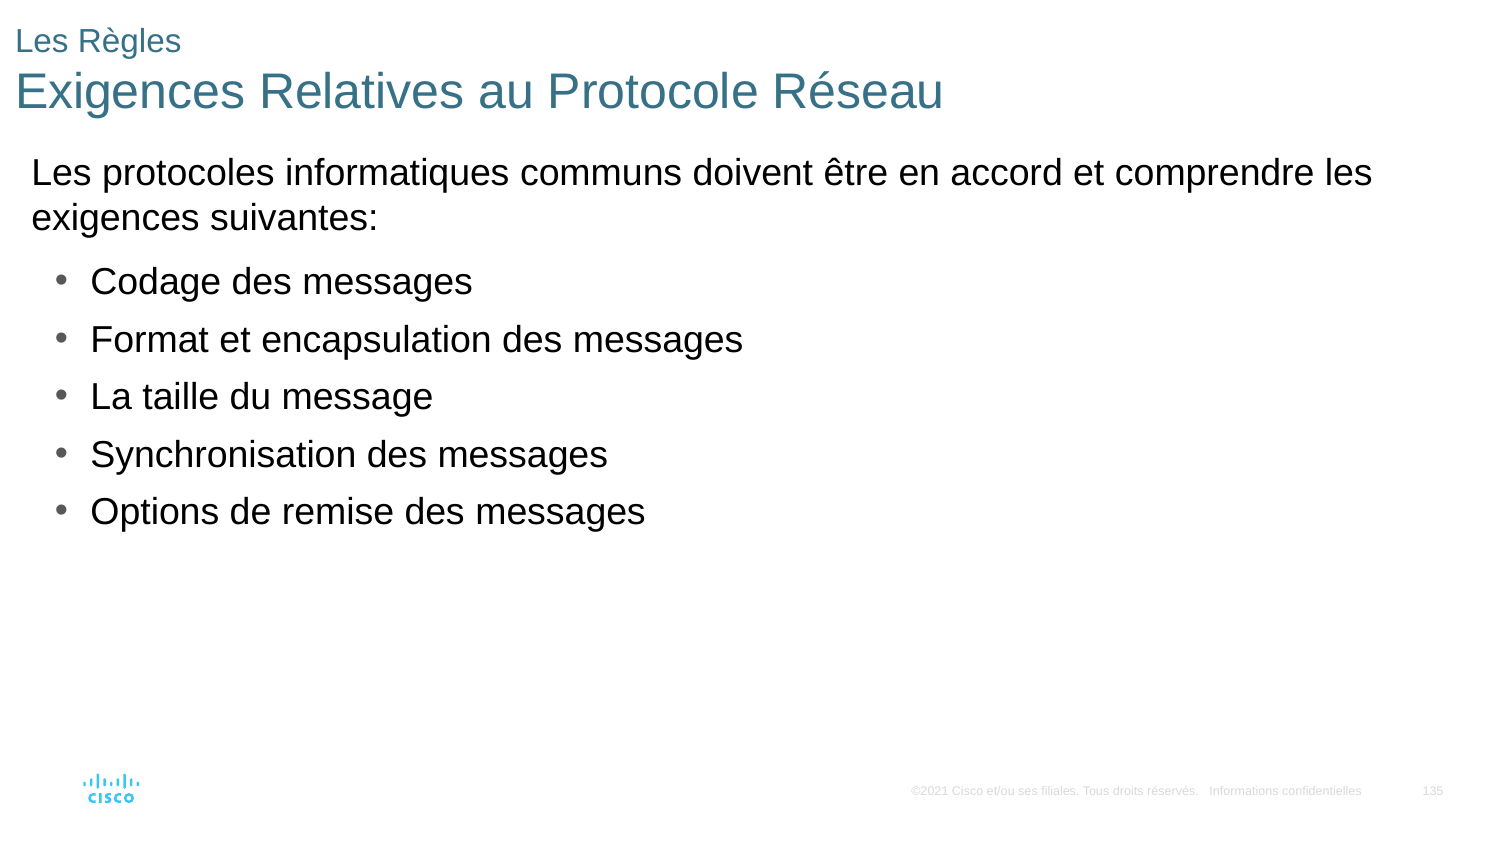

# Les Règles Exigences Relatives au Protocole Réseau
Les protocoles informatiques communs doivent être en accord et comprendre les exigences suivantes:
Codage des messages
Format et encapsulation des messages
La taille du message
Synchronisation des messages
Options de remise des messages